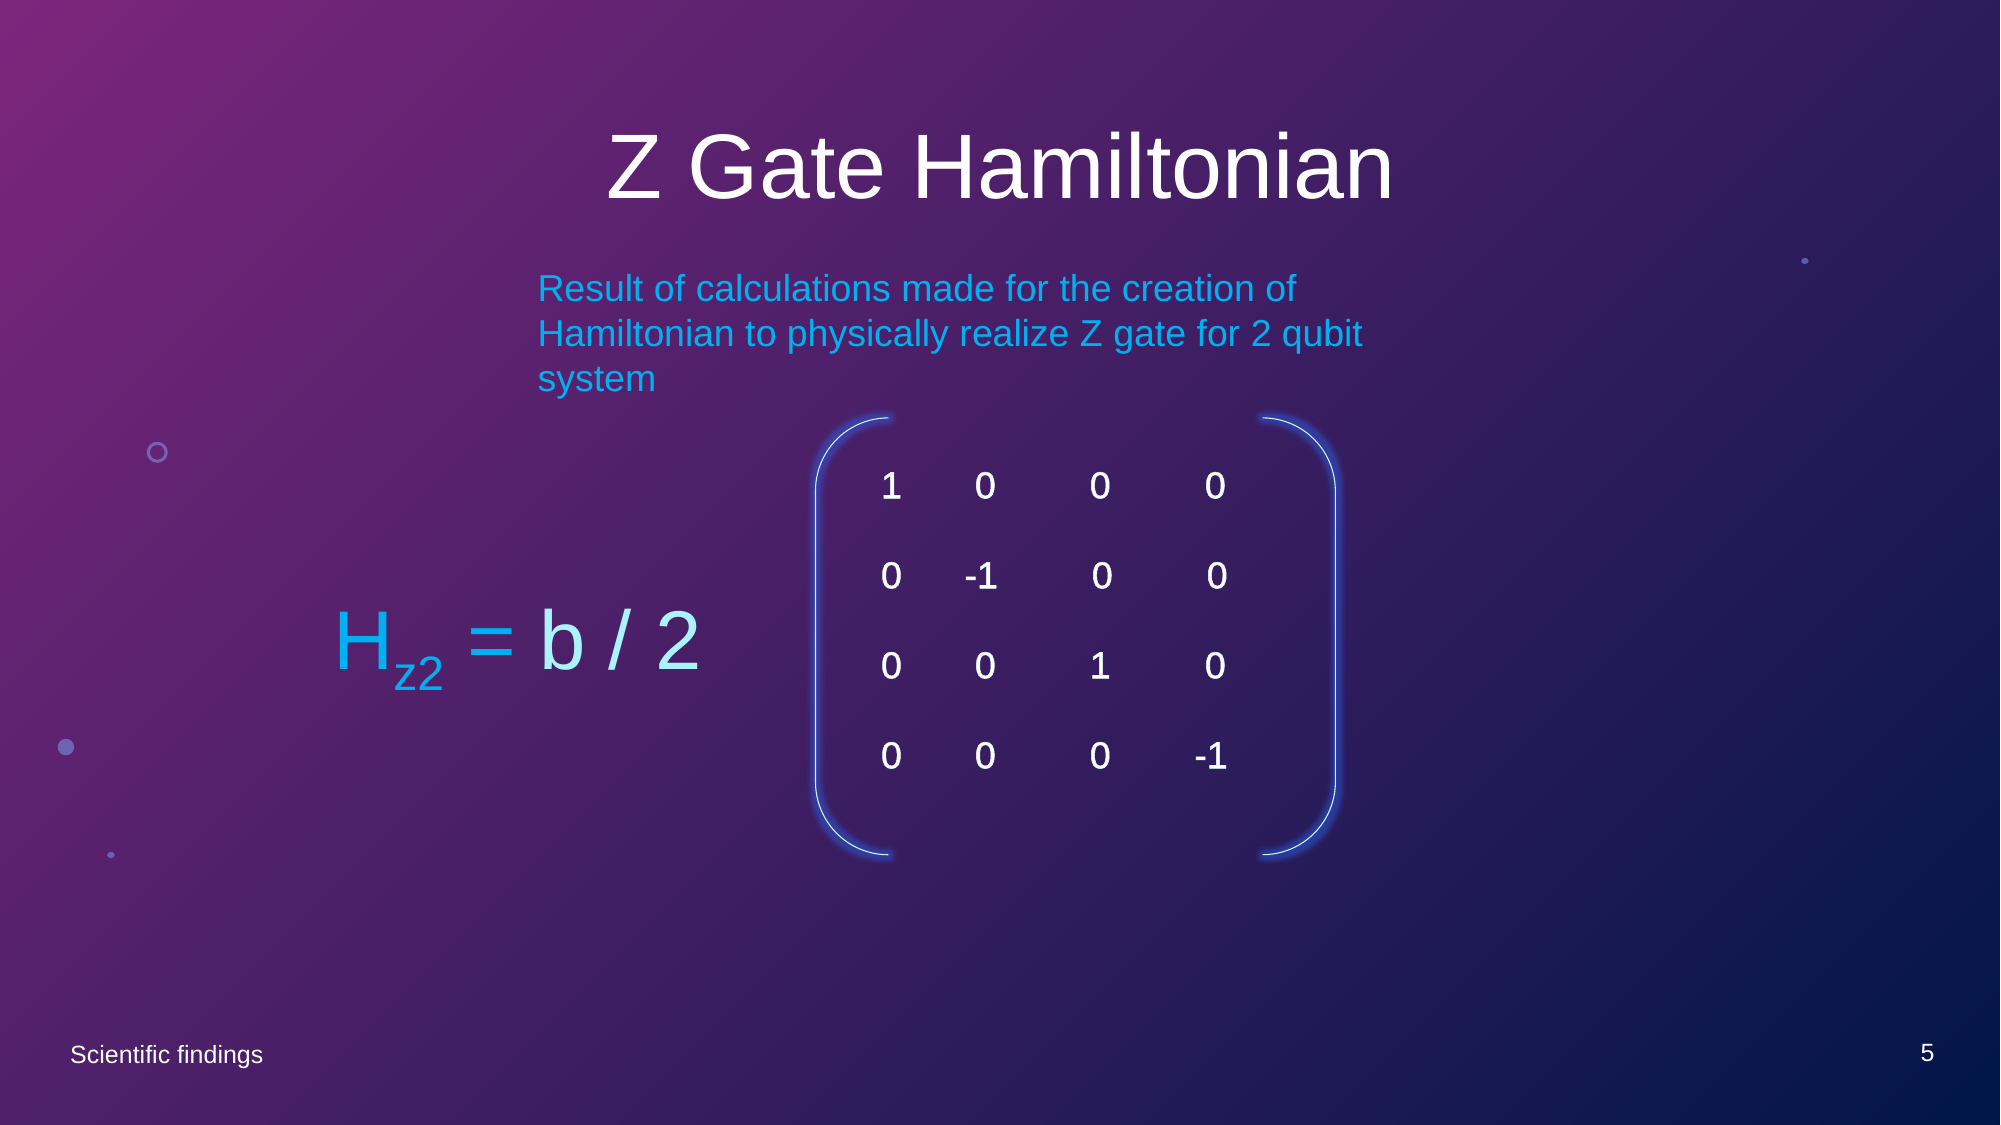

# Z Gate Hamiltonian
Result of calculations made for the creation of Hamiltonian to physically realize Z gate for 2 qubit system

1       0         0         0

0      -1         0         0

0       0         1         0

0       0         0        -1

 Hz2 = b / 2
5
Scientific findings